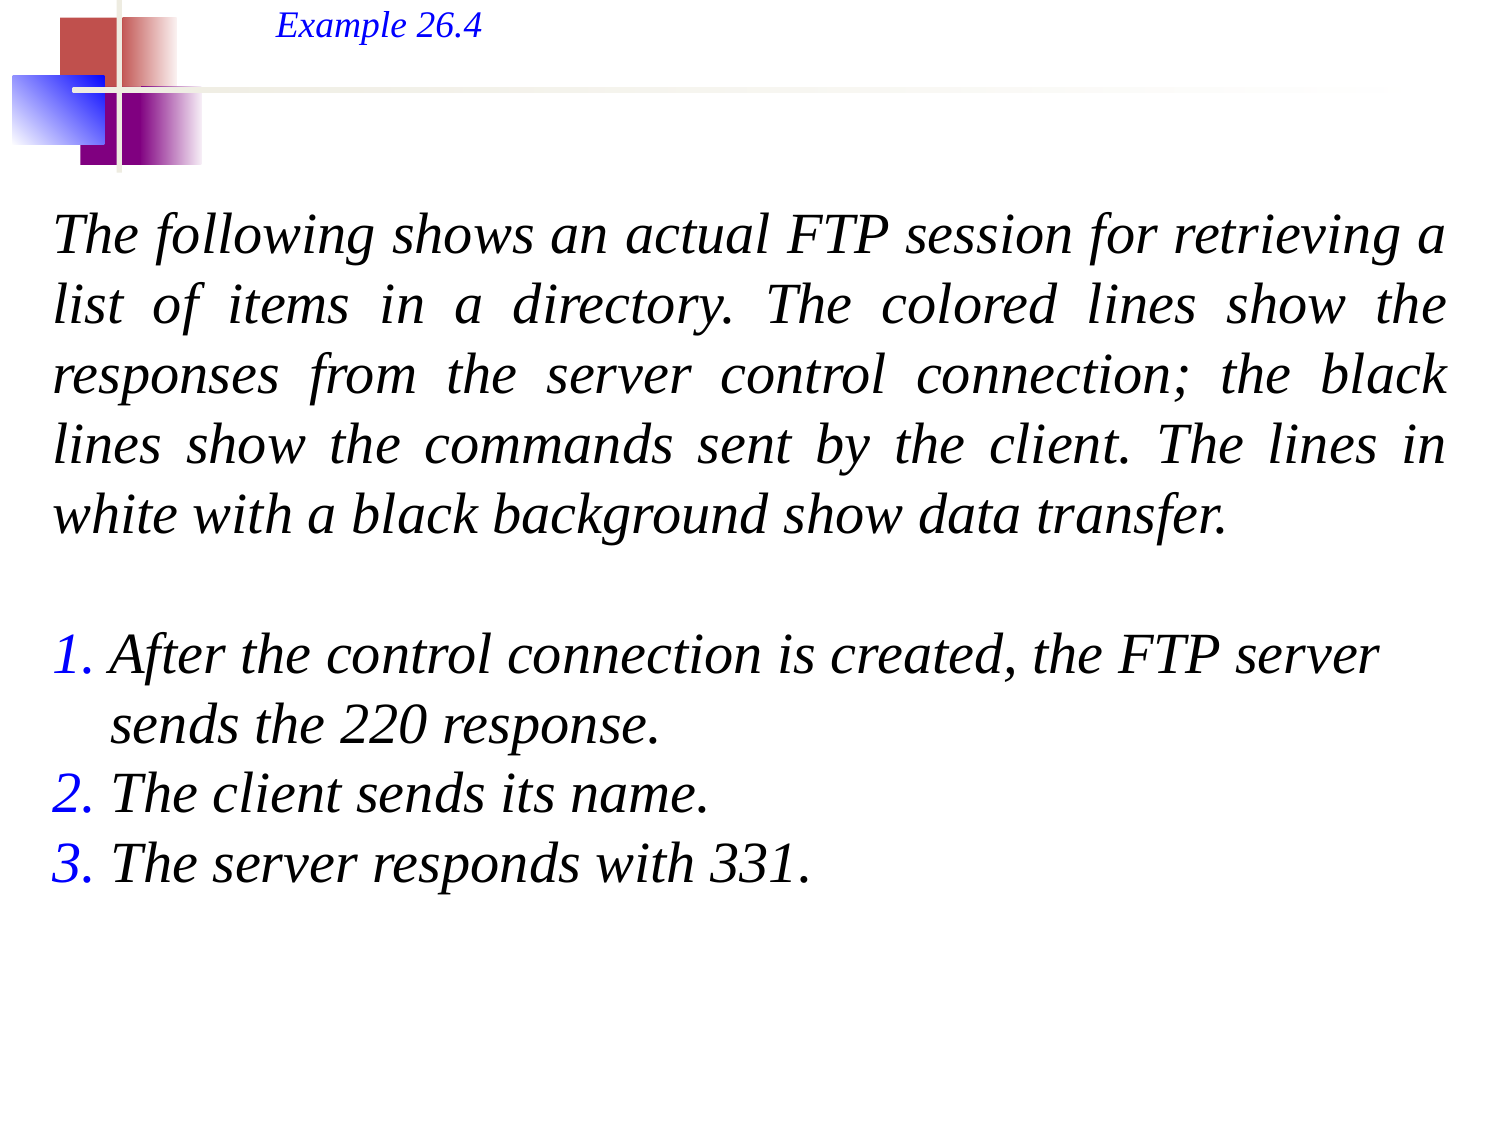

Example 26.4

The following shows an actual FTP session for retrieving a list of items in a directory. The colored lines show the responses from the server control connection; the black lines show the commands sent by the client. The lines in white with a black background show data transfer.

1. After the control connection is created, the FTP server
    sends the 220 response.
2. The client sends its name.
3. The server responds with 331.